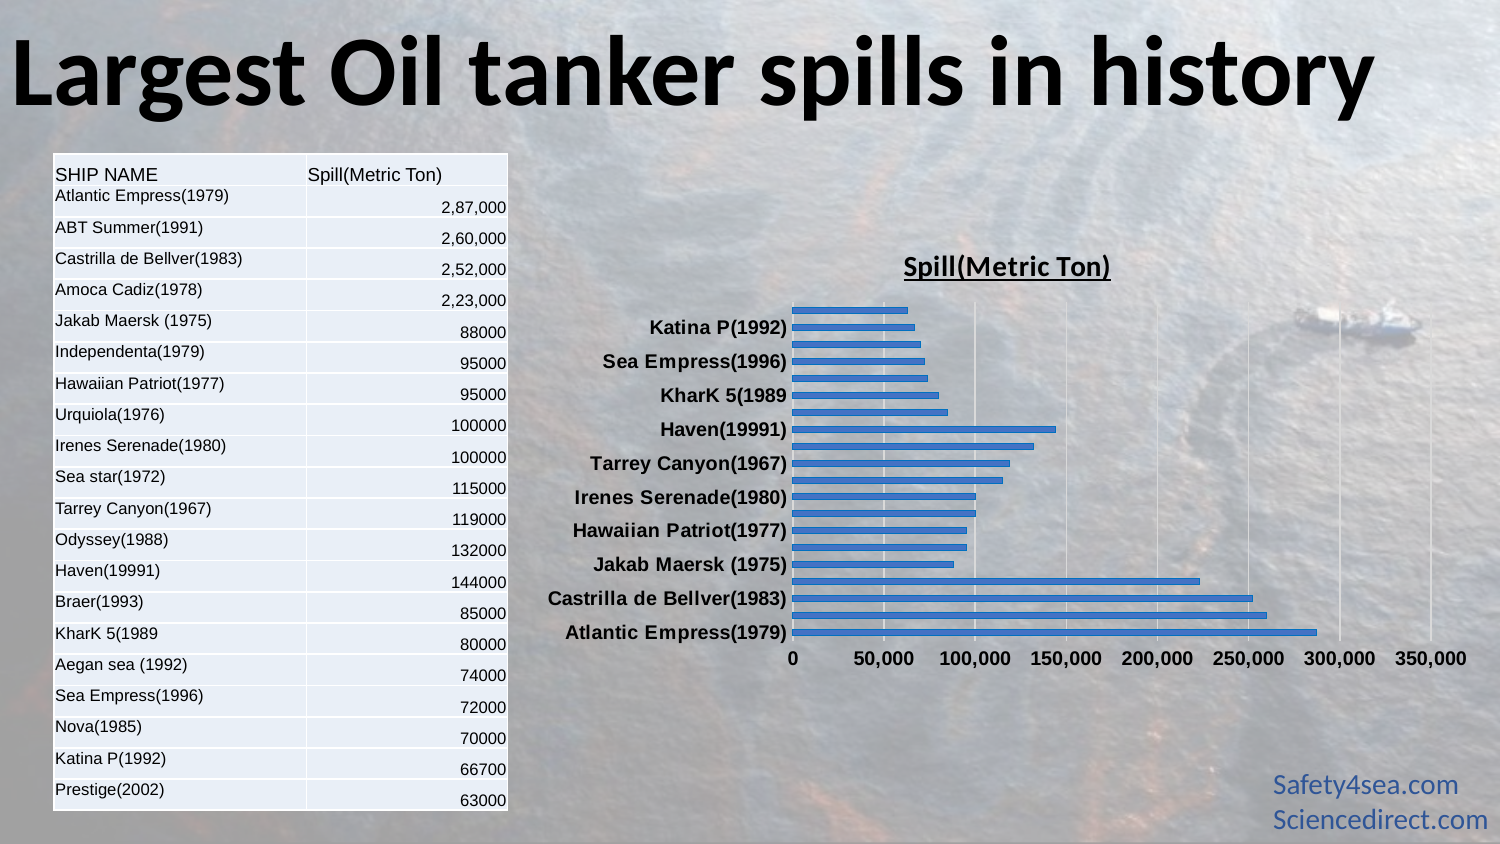

Largest Oil tanker spills in history
| SHIP NAME | Spill(Metric Ton) |
| --- | --- |
| Atlantic Empress(1979) | 2,87,000 |
| ABT Summer(1991) | 2,60,000 |
| Castrilla de Bellver(1983) | 2,52,000 |
| Amoca Cadiz(1978) | 2,23,000 |
| Jakab Maersk (1975) | 88000 |
| Independenta(1979) | 95000 |
| Hawaiian Patriot(1977) | 95000 |
| Urquiola(1976) | 100000 |
| Irenes Serenade(1980) | 100000 |
| Sea star(1972) | 115000 |
| Tarrey Canyon(1967) | 119000 |
| Odyssey(1988) | 132000 |
| Haven(19991) | 144000 |
| Braer(1993) | 85000 |
| KharK 5(1989 | 80000 |
| Aegan sea (1992) | 74000 |
| Sea Empress(1996) | 72000 |
| Nova(1985) | 70000 |
| Katina P(1992) | 66700 |
| Prestige(2002) | 63000 |

### Chart:

| Category | Spill(Metric Ton) |
|---|---|
| Atlantic Empress(1979) | 287000.0 |
| ABT Summer(1991) | 260000.0 |
| Castrilla de Bellver(1983) | 252000.0 |
| Amoca Cadiz(1978) | 223000.0 |
| Jakab Maersk (1975) | 88000.0 |
| Independenta(1979) | 95000.0 |
| Hawaiian Patriot(1977) | 95000.0 |
| Urquiola(1976) | 100000.0 |
| Irenes Serenade(1980) | 100000.0 |
| Sea star(1972) | 115000.0 |
| Tarrey Canyon(1967) | 119000.0 |
| Odyssey(1988) | 132000.0 |
| Haven(19991) | 144000.0 |
| Braer(1993) | 85000.0 |
| KharK 5(1989 | 80000.0 |
| Aegan sea (1992) | 74000.0 |
| Sea Empress(1996) | 72000.0 |
| Nova(1985) | 70000.0 |
| Katina P(1992) | 66700.0 |
| Prestige(2002) | 63000.0 |
Safety4sea.com
Sciencedirect.com